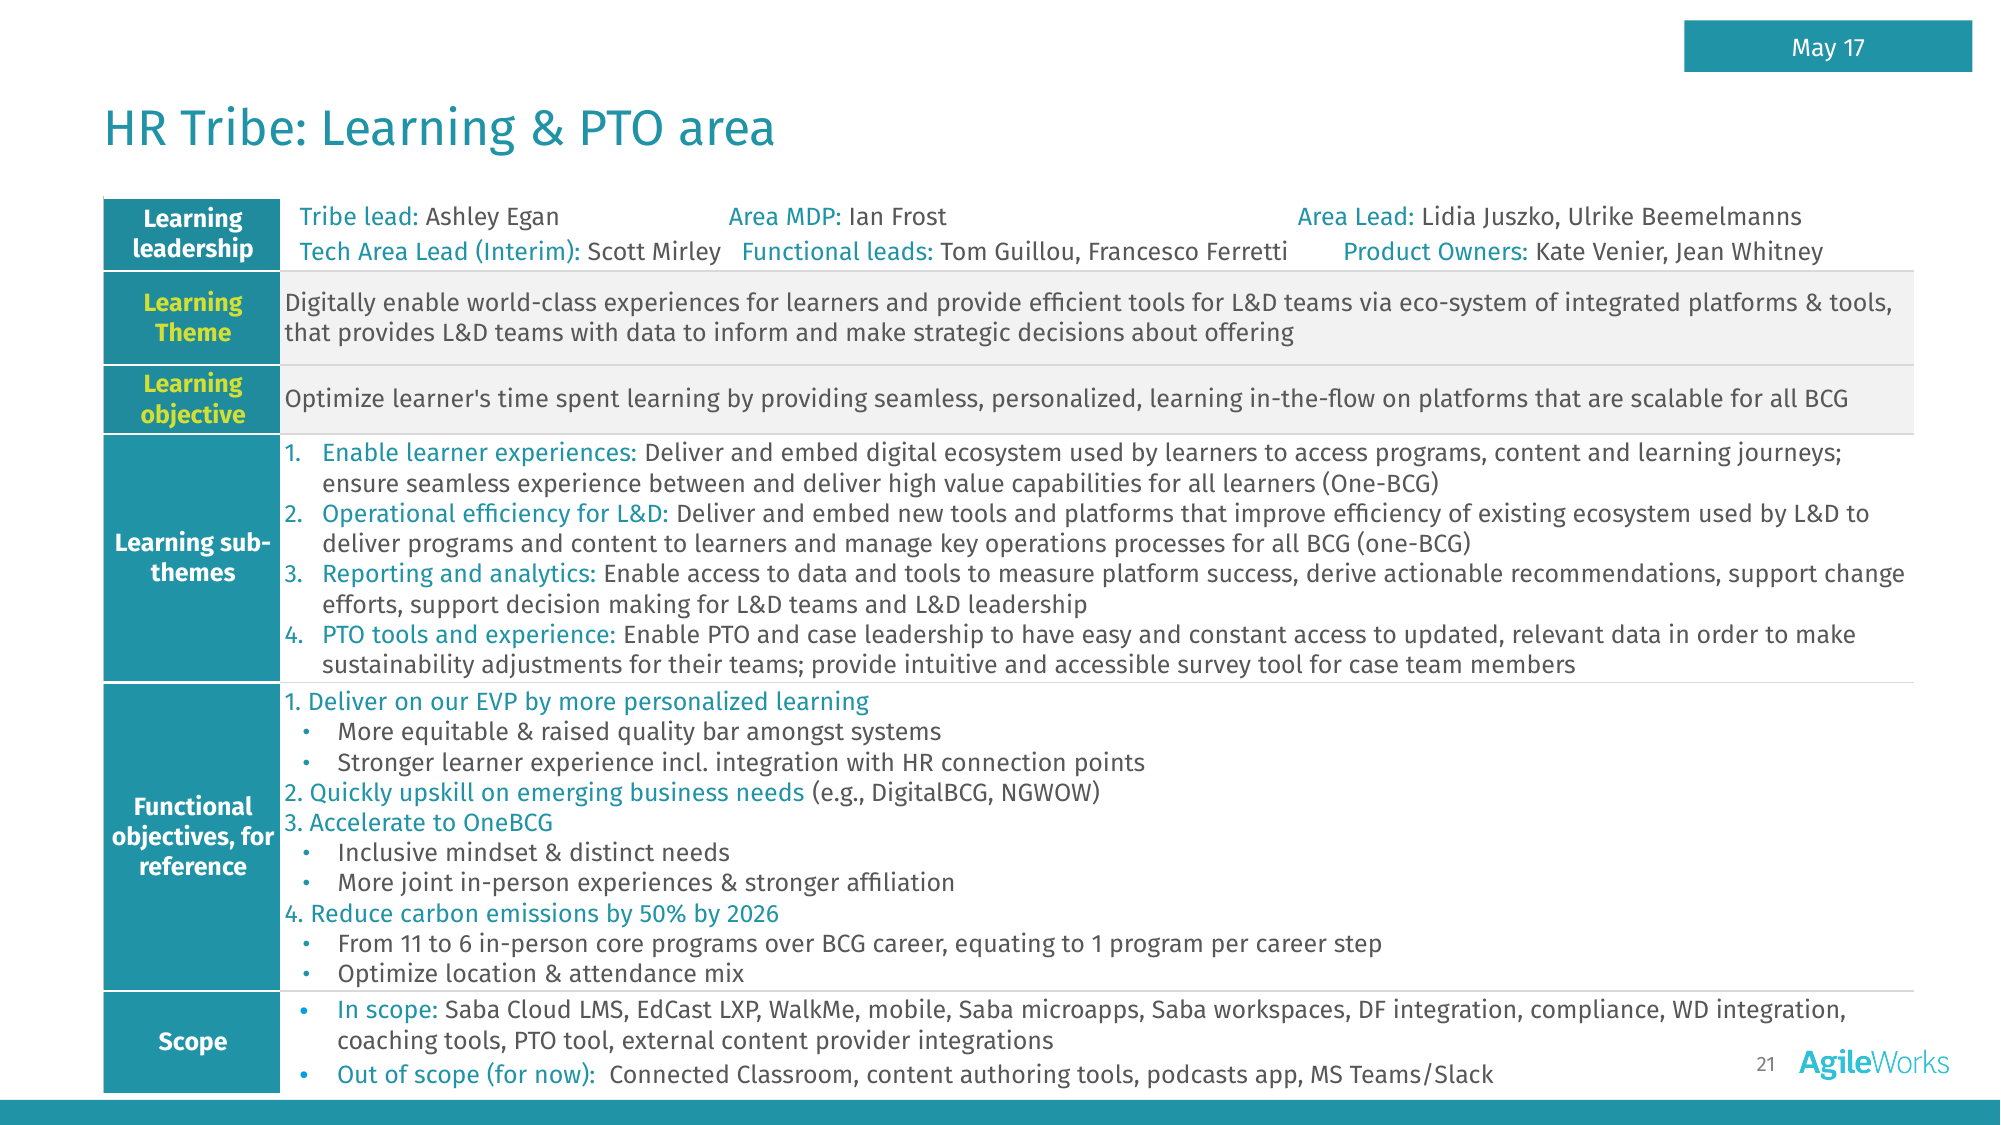

May 17
# HR Tribe: Learning & PTO area
| Learning leadership | Tribe lead: Ashley Egan Area MDP: Ian Frost Area Lead: Lidia Juszko, Ulrike Beemelmanns Tech Area Lead (Interim): Scott Mirley Functional leads: Tom Guillou, Francesco Ferretti Product Owners: Kate Venier, Jean Whitney |
| --- | --- |
| Learning Theme | Digitally enable world-class experiences for learners and provide efficient tools for L&D teams via eco-system of integrated platforms & tools, that provides L&D teams with data to inform and make strategic decisions about offering |
| Learning objective | Optimize learner's time spent learning by providing seamless, personalized, learning in-the-flow on platforms that are scalable for all BCG |
| Learning sub-themes | Enable learner experiences: Deliver and embed digital ecosystem used by learners to access programs, content and learning journeys; ensure seamless experience between and deliver high value capabilities for all learners (One-BCG) Operational efficiency for L&D: Deliver and embed new tools and platforms that improve efficiency of existing ecosystem used by L&D to deliver programs and content to learners and manage key operations processes for all BCG (one-BCG) Reporting and analytics: Enable access to data and tools to measure platform success, derive actionable recommendations, support change efforts, support decision making for L&D teams and L&D leadership PTO tools and experience: Enable PTO and case leadership to have easy and constant access to updated, relevant data in order to make sustainability adjustments for their teams; provide intuitive and accessible survey tool for case team members |
| Functional objectives, for reference | 1. Deliver on our EVP by more personalized learning More equitable & raised quality bar amongst systems Stronger learner experience incl. integration with HR connection points 2. Quickly upskill on emerging business needs (e.g., DigitalBCG, NGWOW) 3. Accelerate to OneBCG Inclusive mindset & distinct needs More joint in-person experiences & stronger affiliation 4. Reduce carbon emissions by 50% by 2026 From 11 to 6 in-person core programs over BCG career, equating to 1 program per career step Optimize location & attendance mix |
| Scope | In scope: Saba Cloud LMS, EdCast LXP, WalkMe, mobile, Saba microapps, Saba workspaces, DF integration, compliance, WD integration, coaching tools, PTO tool, external content provider integrations Out of scope (for now): Connected Classroom, content authoring tools, podcasts app, MS Teams/Slack |